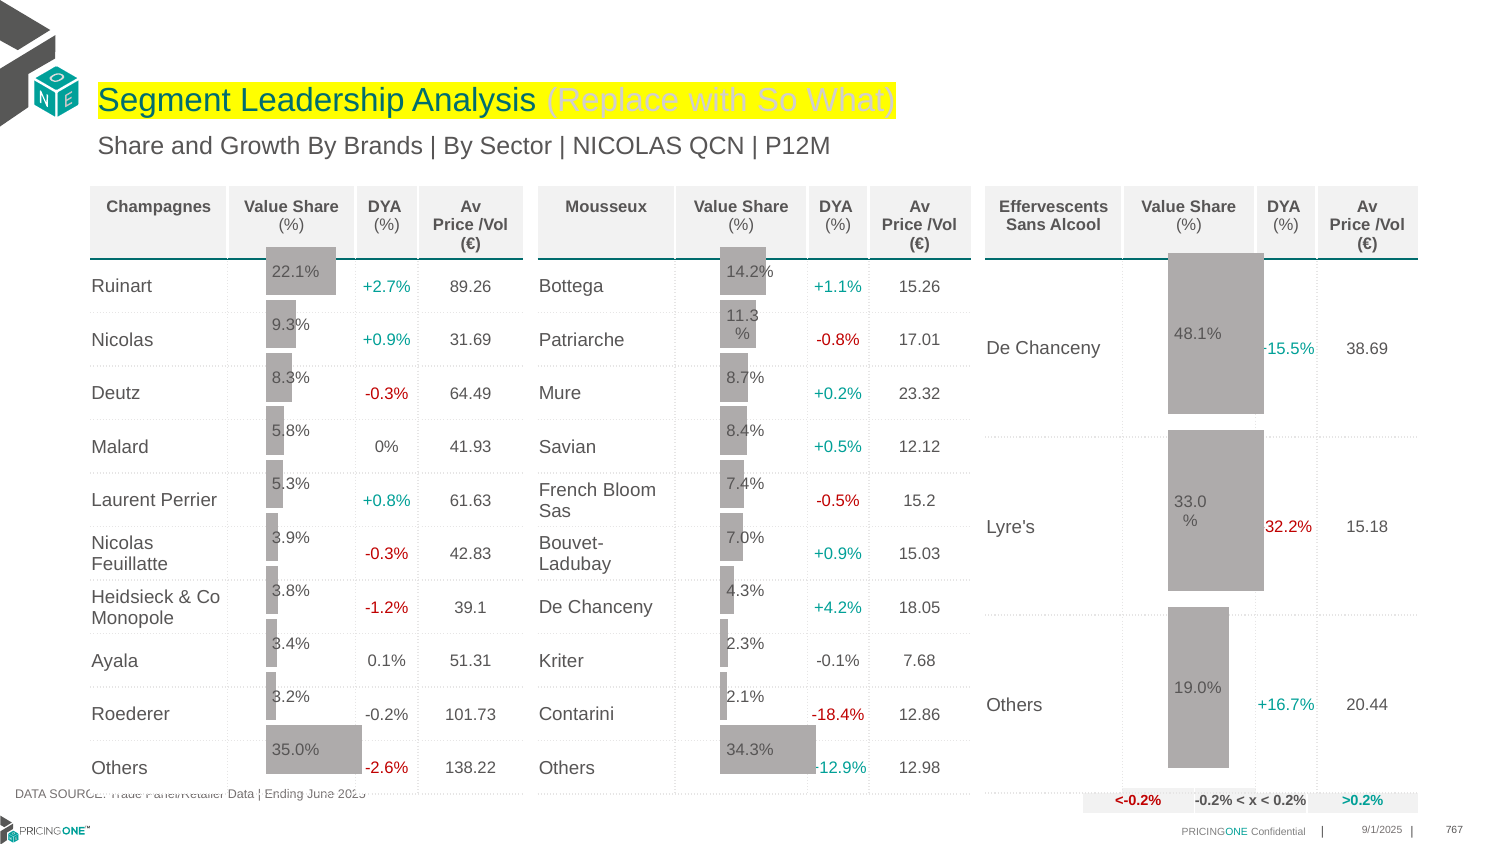

# Segment Leadership Analysis (Replace with So What)
Share and Growth By Brands | By Sector | NICOLAS QCN | P12M
| Mousseux | Value Share (%) | DYA (%) | Av Price /Vol (€) |
| --- | --- | --- | --- |
| Bottega |  | +1.1% | 15.26 |
| Patriarche |  | -0.8% | 17.01 |
| Mure |  | +0.2% | 23.32 |
| Savian |  | +0.5% | 12.12 |
| French Bloom Sas |  | -0.5% | 15.2 |
| Bouvet-Ladubay |  | +0.9% | 15.03 |
| De Chanceny |  | +4.2% | 18.05 |
| Kriter |  | -0.1% | 7.68 |
| Contarini |  | -18.4% | 12.86 |
| Others |  | +12.9% | 12.98 |
| Champagnes | Value Share (%) | DYA (%) | Av Price /Vol (€) |
| --- | --- | --- | --- |
| Ruinart |  | +2.7% | 89.26 |
| Nicolas |  | +0.9% | 31.69 |
| Deutz |  | -0.3% | 64.49 |
| Malard |  | 0% | 41.93 |
| Laurent Perrier |  | +0.8% | 61.63 |
| Nicolas Feuillatte |  | -0.3% | 42.83 |
| Heidsieck & Co Monopole |  | -1.2% | 39.1 |
| Ayala |  | 0.1% | 51.31 |
| Roederer |  | -0.2% | 101.73 |
| Others |  | -2.6% | 138.22 |
| Effervescents Sans Alcool | Value Share (%) | DYA (%) | Av Price /Vol (€) |
| --- | --- | --- | --- |
| De Chanceny |  | +15.5% | 38.69 |
| Lyre's |  | -32.2% | 15.18 |
| Others |  | +16.7% | 20.44 |

### Chart

| Category | Champagnes | NICOLAS QCN |
|---|---|
|  | 0.22074107765693302 |

### Chart

| Category | Mousseux | NICOLAS QCN |
|---|---|
|  | 0.14150066097485767 |

### Chart

| Category | Effervescents Sans Alcool | NICOLAS QCN |
|---|---|
|  | 0.48051482547982505 |
DATA SOURCE: Trade Panel/Retailer Data | Ending June 2025
| <-0.2% | -0.2% < x < 0.2% | >0.2% |
| --- | --- | --- |

9/1/2025
767